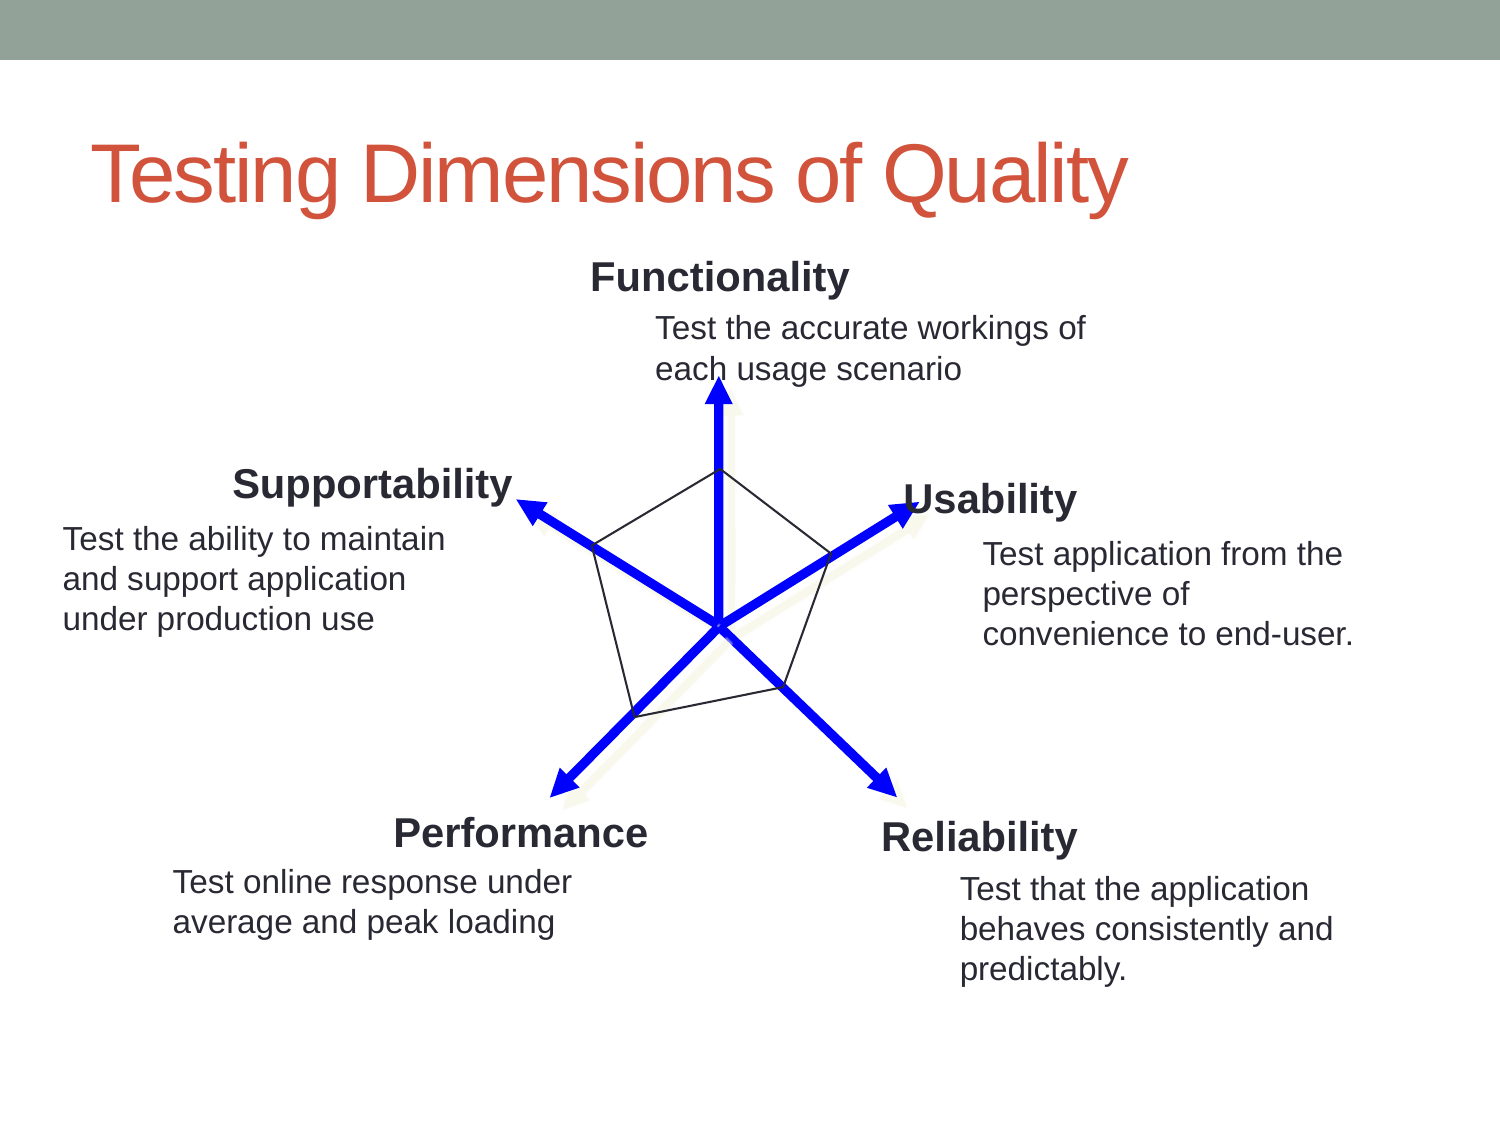

# Testing Dimensions of Quality
Functionality
Test the accurate workings of each usage scenario

Supportability
Usability

Test the ability to maintain and support application under production use
Test application from the perspective of convenience to end-user.

Performance
Reliability
Test online response under average and peak loading
Test that the application behaves consistently and predictably.